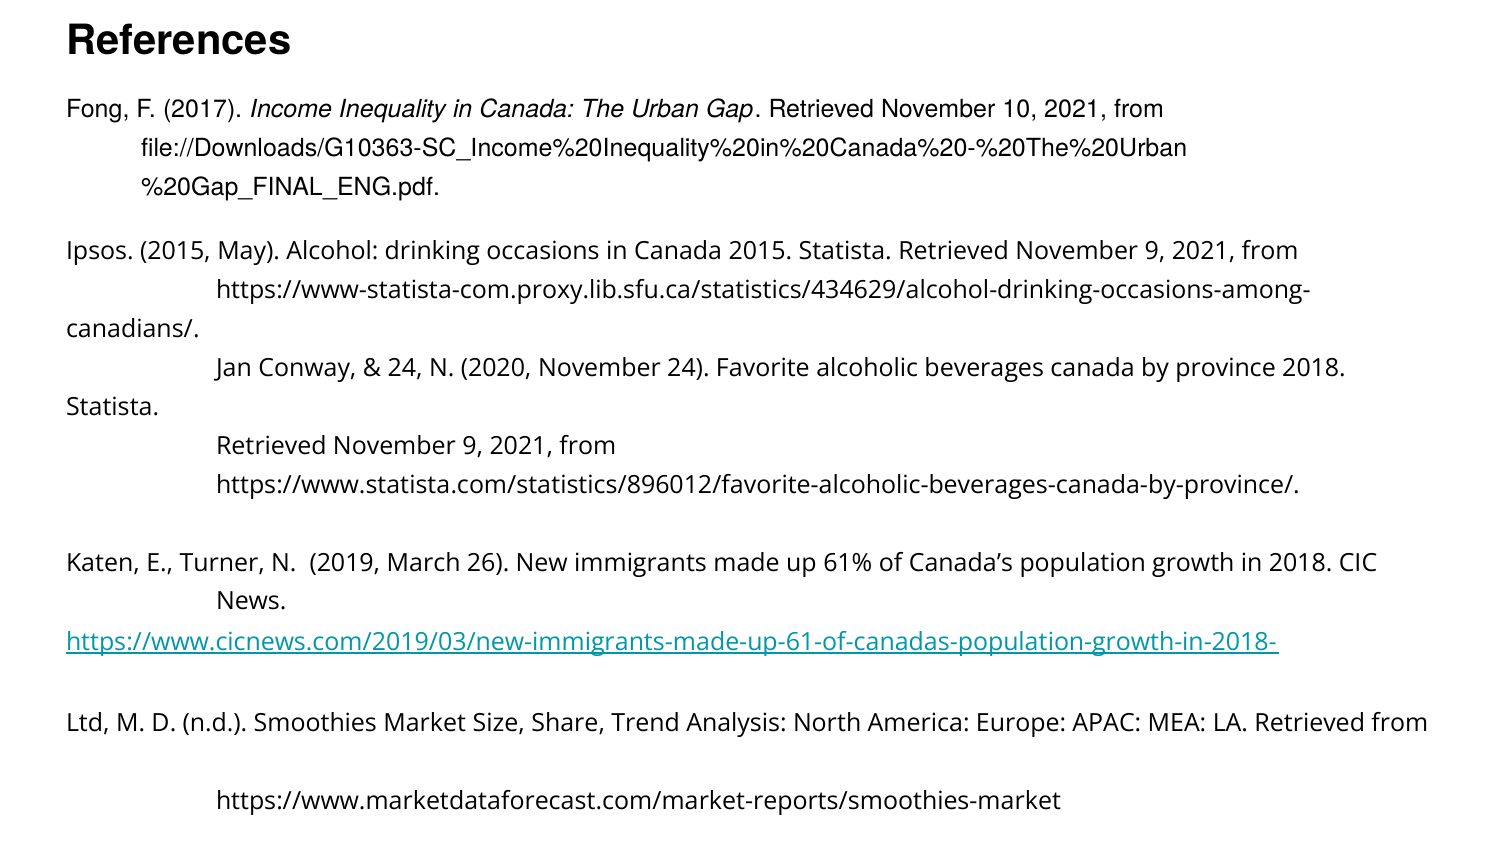

# References
Fong, F. (2017). Income Inequality in Canada: The Urban Gap. Retrieved November 10, 2021, from file://Downloads/G10363-SC_Income%20Inequality%20in%20Canada%20-%20The%20Urban%20Gap_FINAL_ENG.pdf.
Ipsos. (2015, May). Alcohol: drinking occasions in Canada 2015. Statista. Retrieved November 9, 2021, from
	https://www-statista-com.proxy.lib.sfu.ca/statistics/434629/alcohol-drinking-occasions-among-canadians/.
	Jan Conway, & 24, N. (2020, November 24). Favorite alcoholic beverages canada by province 2018. Statista.
	Retrieved November 9, 2021, from
	https://www.statista.com/statistics/896012/favorite-alcoholic-beverages-canada-by-province/.

Katen, E., Turner, N.  (2019, March 26). New immigrants made up 61% of Canada’s population growth in 2018. CIC
	News.https://www.cicnews.com/2019/03/new-immigrants-made-up-61-of-canadas-population-growth-in-2018-

Ltd, M. D. (n.d.). Smoothies Market Size, Share, Trend Analysis: North America: Europe: APAC: MEA: LA. Retrieved from
	https://www.marketdataforecast.com/market-reports/smoothies-market

McDiarmid, C. (2019, June 25). This is a health fact sheet about heavy drinking habits among Canadians aged 12 and
	older. the results shown are based on data from the Canadian Community Health Survey. Heavy Drinking,
	2018. Retrieved November 9, 2021, from
	https://www150.statcan.gc.ca/n1/pub/82-625-x/2019001/article/00007-eng.htm.